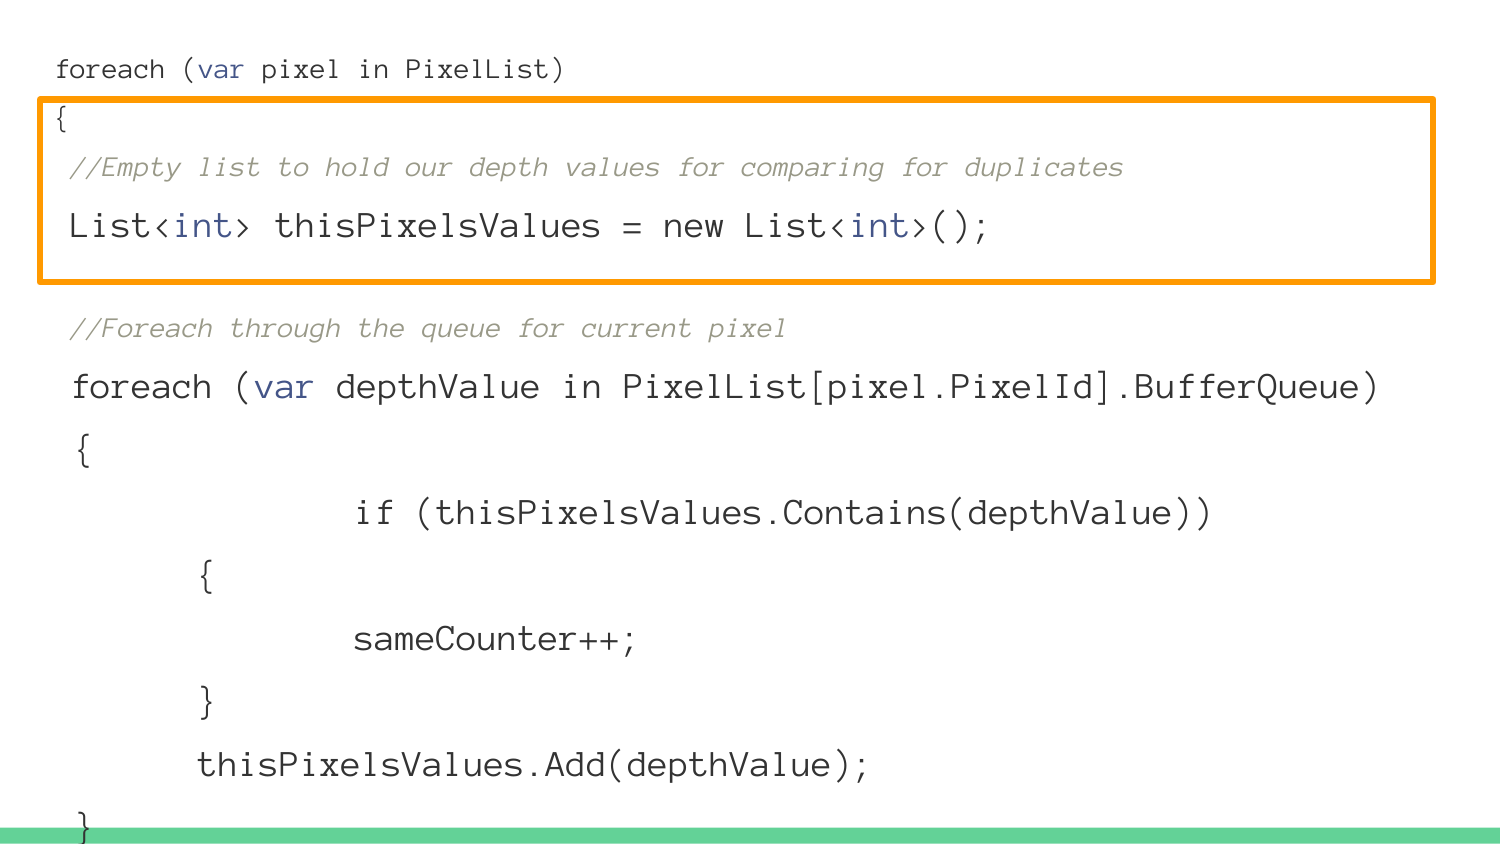

foreach (var pixel in PixelList)
{
 //Empty list to hold our depth values for comparing for duplicates
 List<int> thisPixelsValues = new List<int>();
 //Foreach through the queue for current pixel
 foreach (var depthValue in PixelList[pixel.PixelId].BufferQueue)
 {
 		if (thisPixelsValues.Contains(depthValue))
       {
       		sameCounter++;
       }
       thisPixelsValues.Add(depthValue);
 }